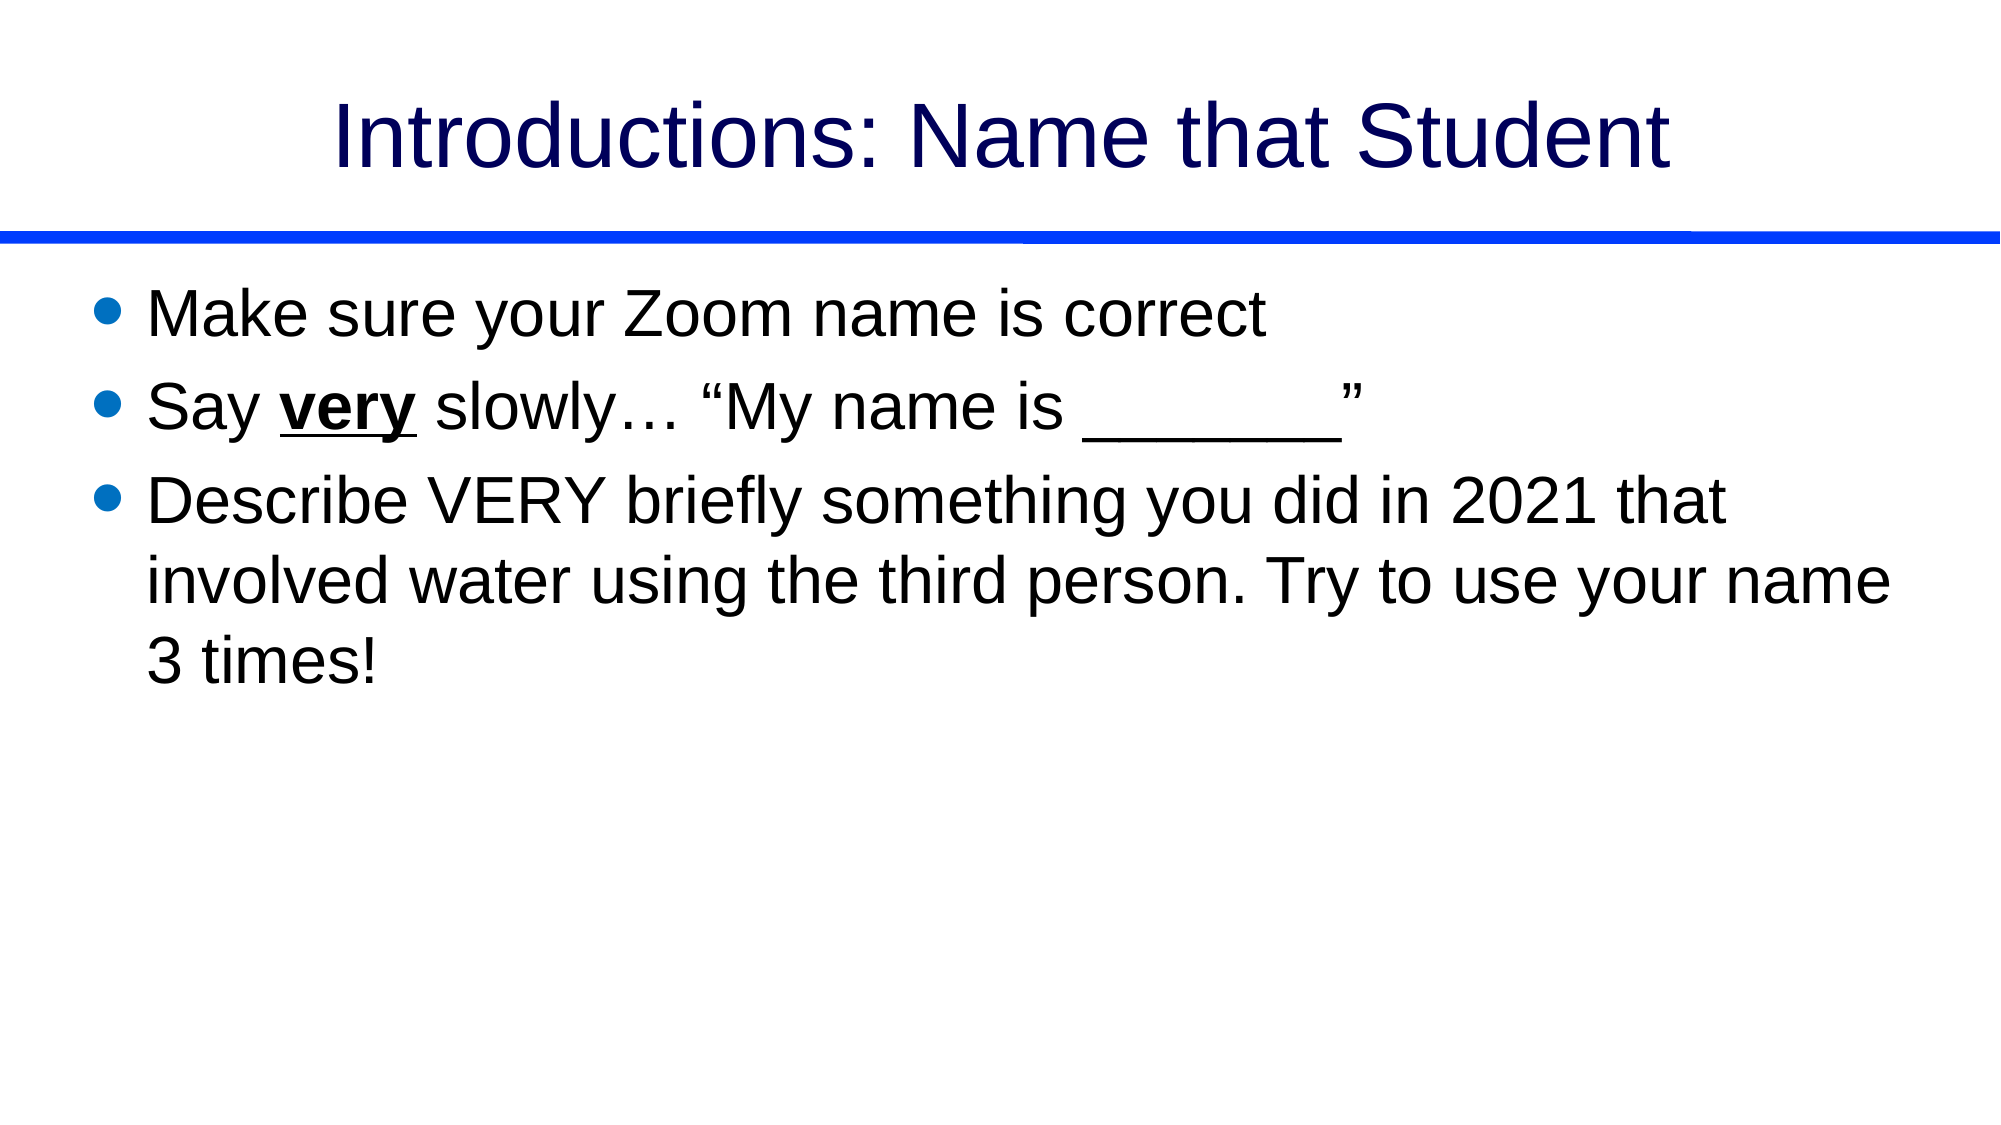

# Introductions: Name that Student
Make sure your Zoom name is correct
Say very slowly… “My name is _______”
Describe VERY briefly something you did in 2021 that involved water using the third person. Try to use your name 3 times!